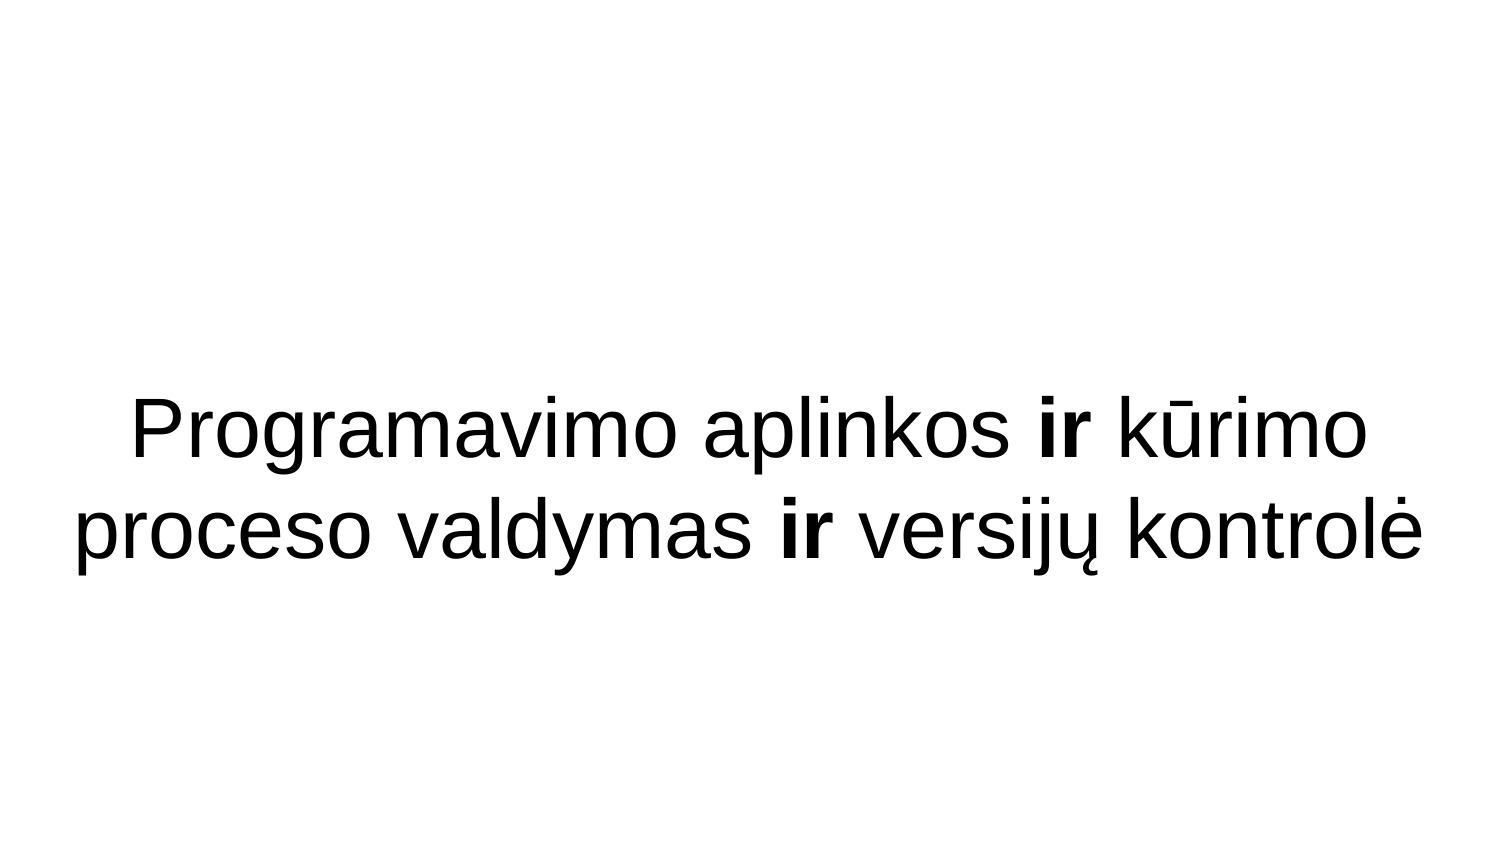

# Programavimo aplinkos ir kūrimo proceso valdymas ir versijų kontrolė